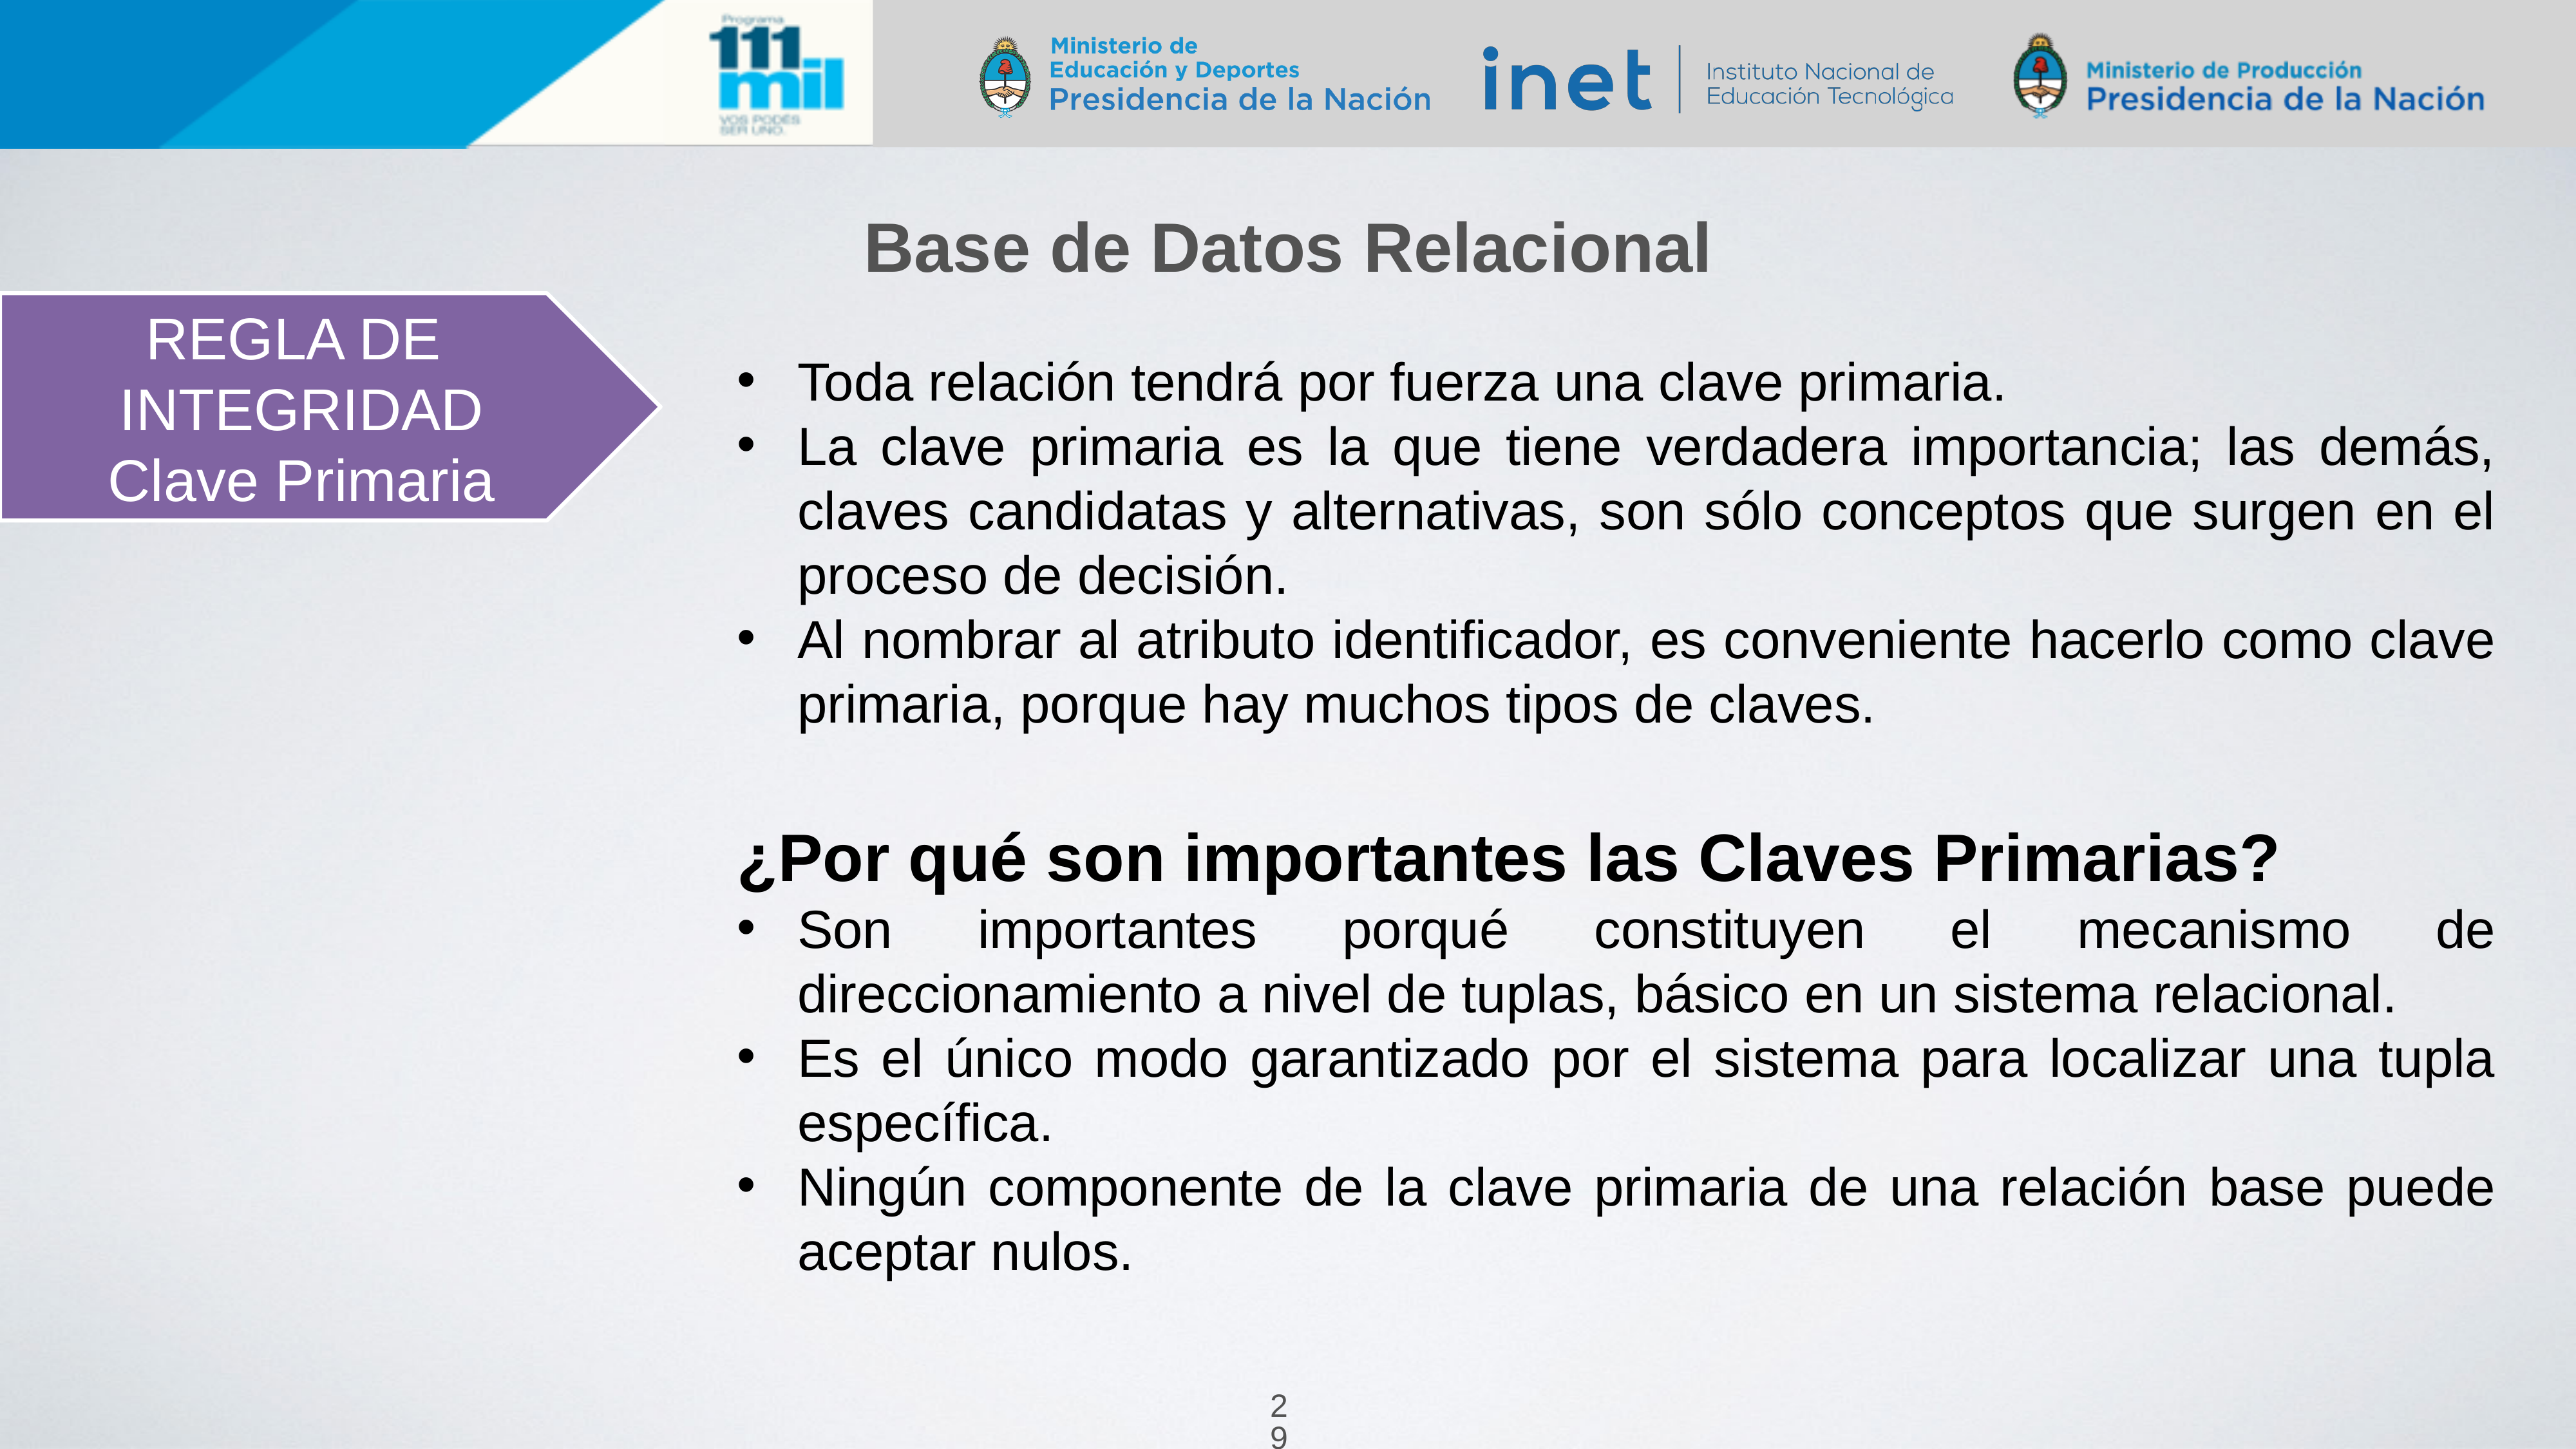

Base de Datos Relacional
REGLA DE
INTEGRIDAD
Clave Primaria
Toda relación tendrá por fuerza una clave primaria.
La clave primaria es la que tiene verdadera importancia; las demás, claves candidatas y alternativas, son sólo conceptos que surgen en el proceso de decisión.
Al nombrar al atributo identificador, es conveniente hacerlo como clave primaria, porque hay muchos tipos de claves.

¿Por qué son importantes las Claves Primarias?
Son importantes porqué constituyen el mecanismo de direccionamiento a nivel de tuplas, básico en un sistema relacional.
Es el único modo garantizado por el sistema para localizar una tupla específica.
Ningún componente de la clave primaria de una relación base puede aceptar nulos.
29